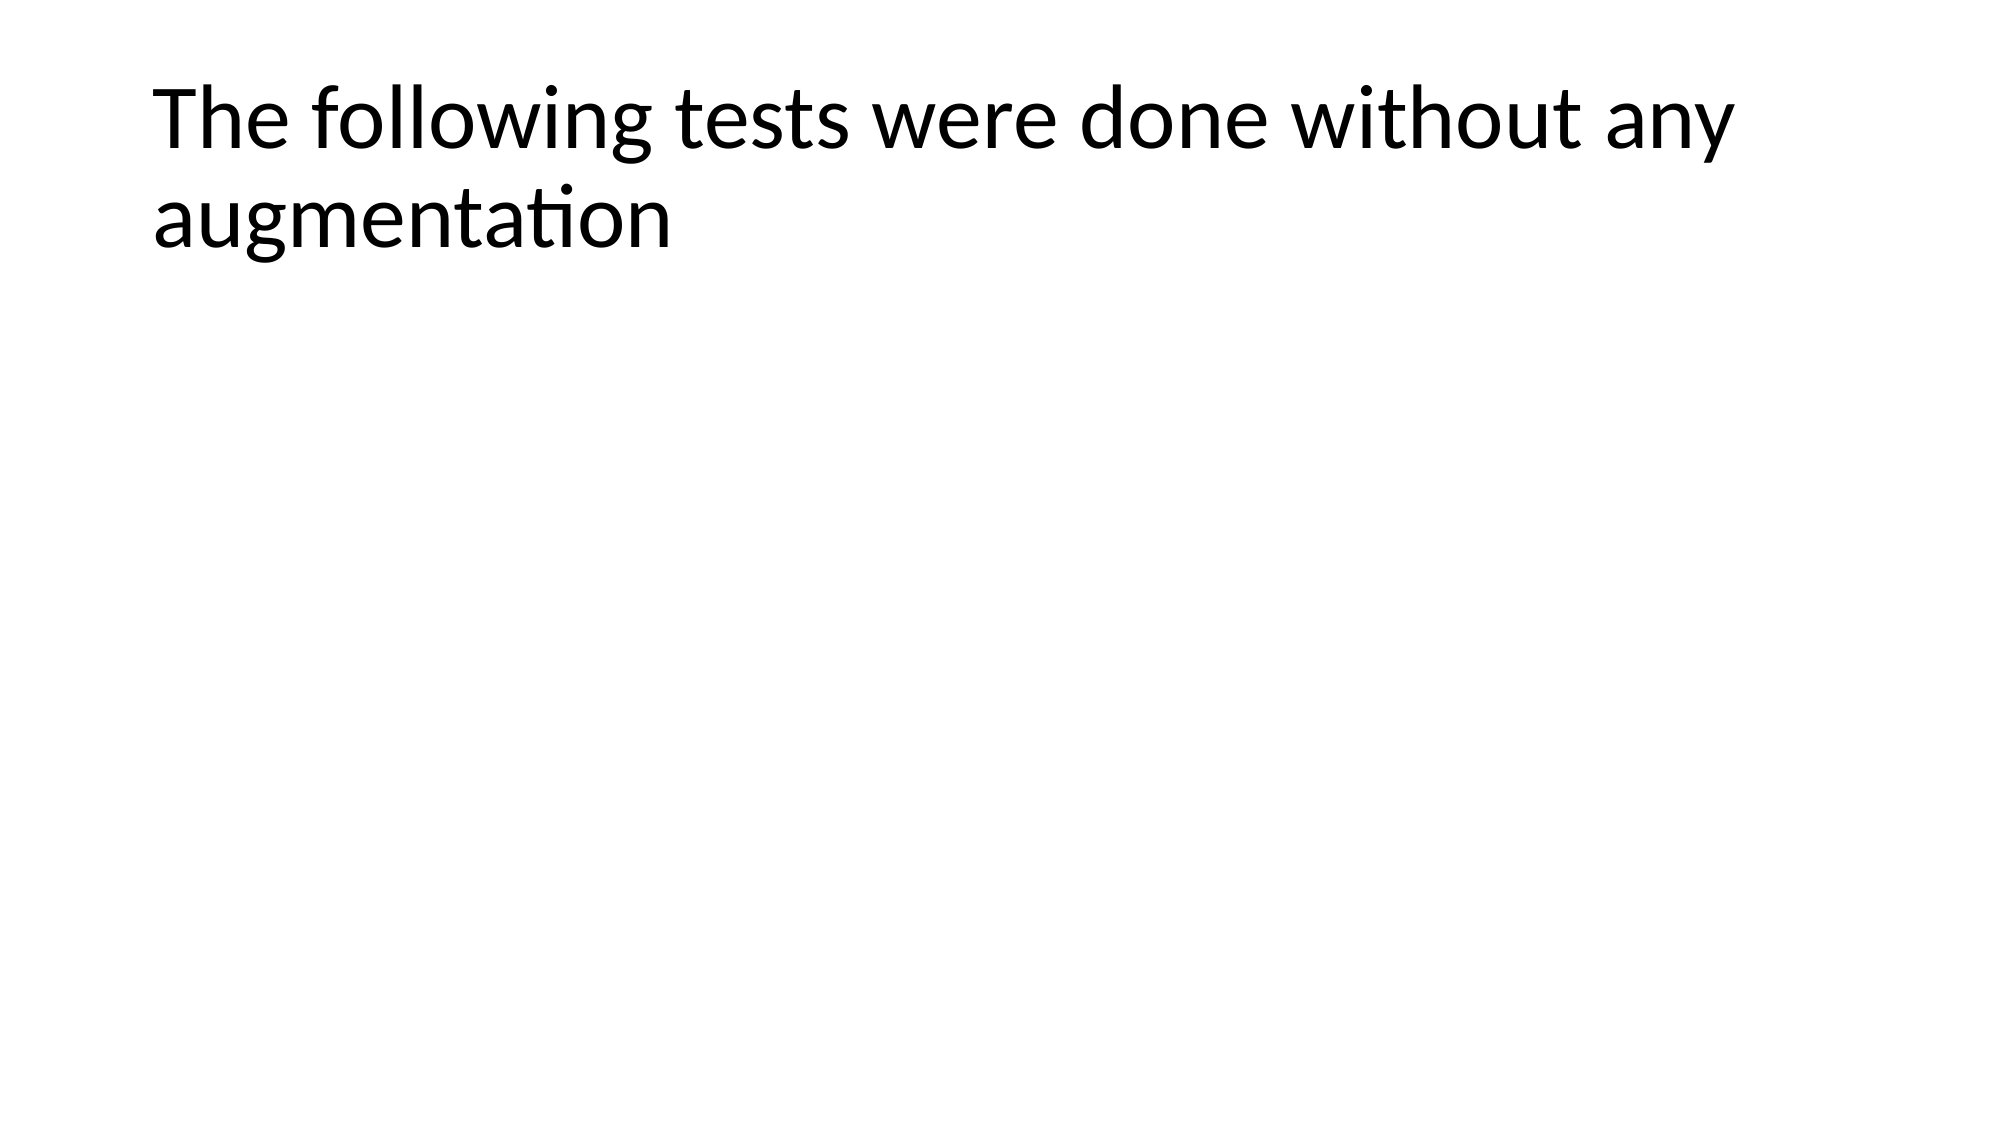

# The following tests were done without any augmentation